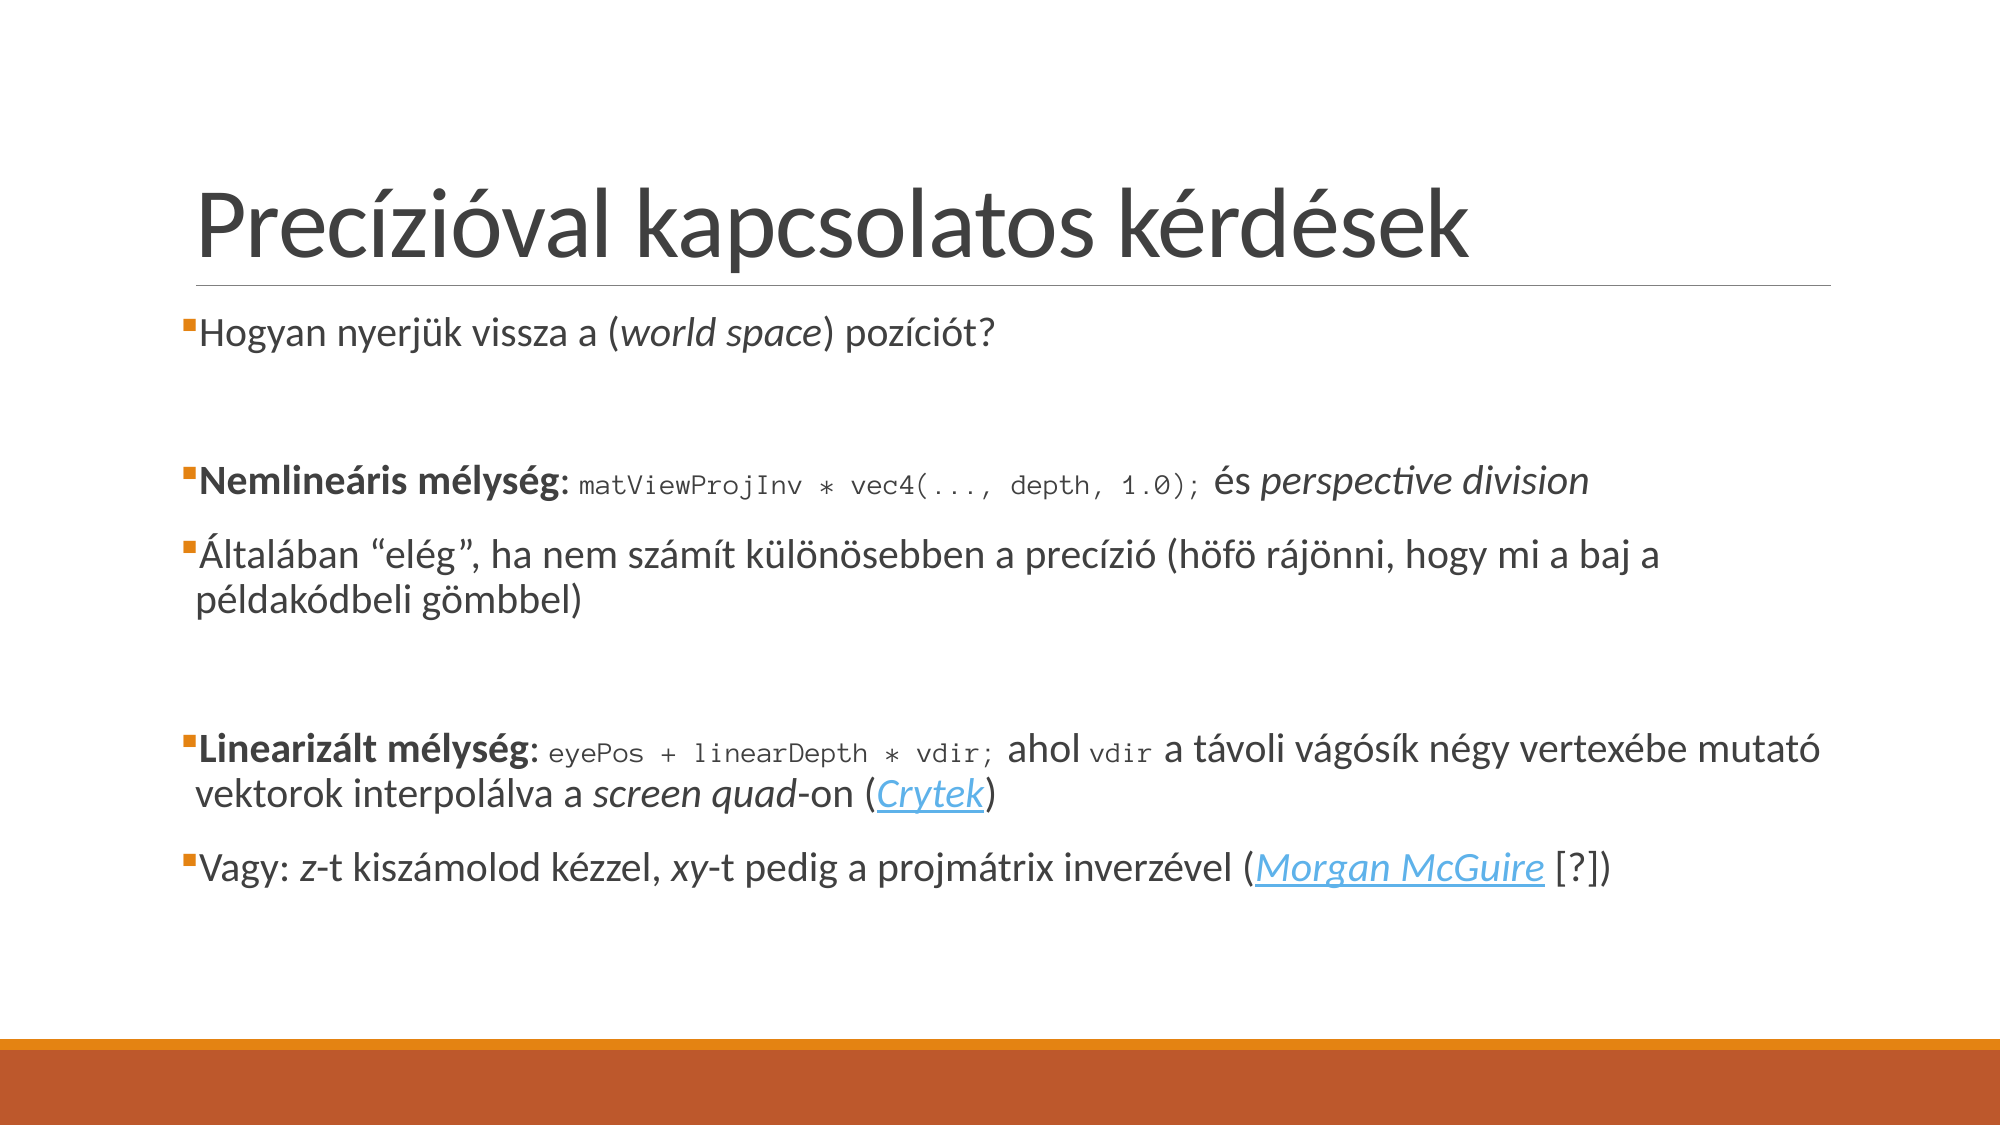

# Precízióval kapcsolatos kérdések
Hogyan nyerjük vissza a (world space) pozíciót?

Nemlineáris mélység: matViewProjInv * vec4(..., depth, 1.0); és perspective division
Általában “elég”, ha nem számít különösebben a precízió (höfö rájönni, hogy mi a baj a példakódbeli gömbbel)

Linearizált mélység: eyePos + linearDepth * vdir; ahol vdir a távoli vágósík négy vertexébe mutató vektorok interpolálva a screen quad-on (Crytek)
Vagy: z-t kiszámolod kézzel, xy-t pedig a projmátrix inverzével (Morgan McGuire [?])